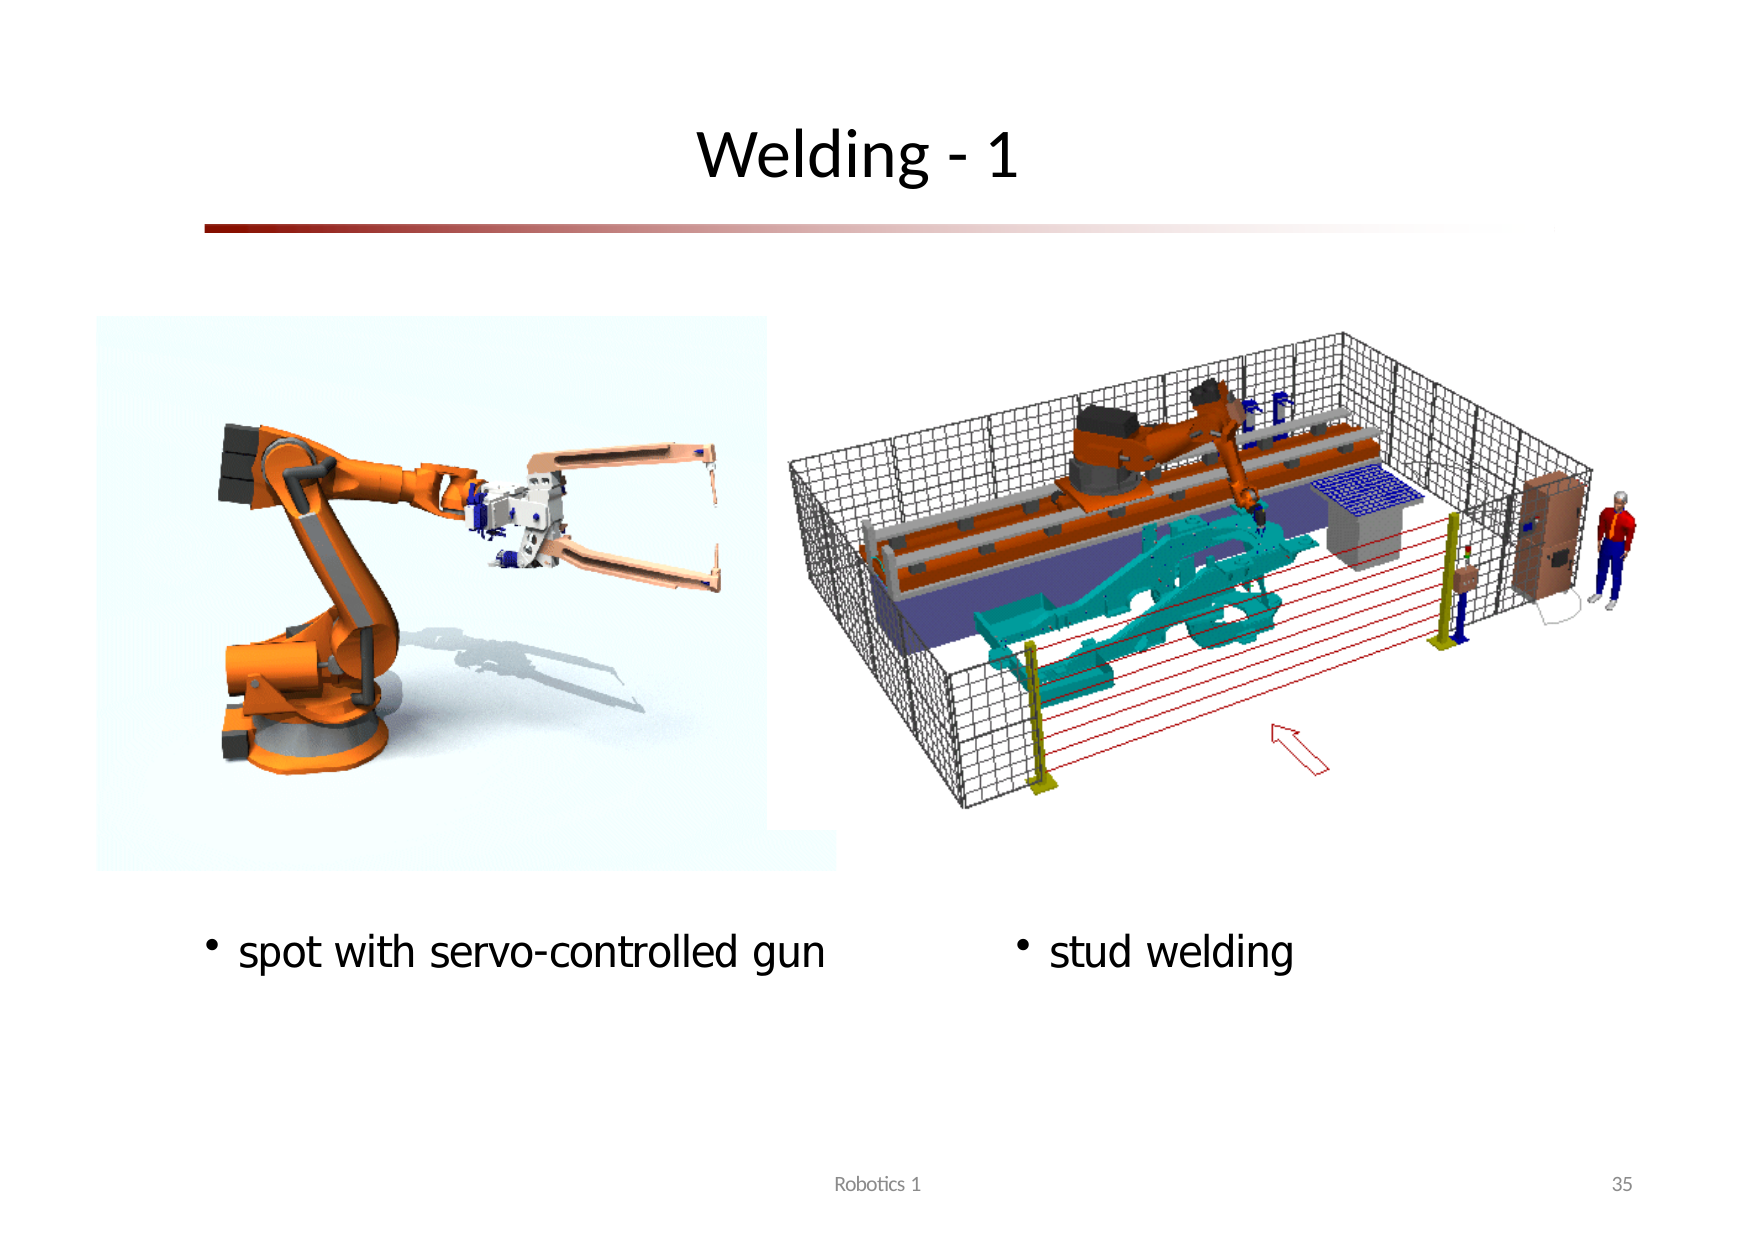

# Welding - 1

spot with servo-controlled gun
stud welding
Robotics 1
35